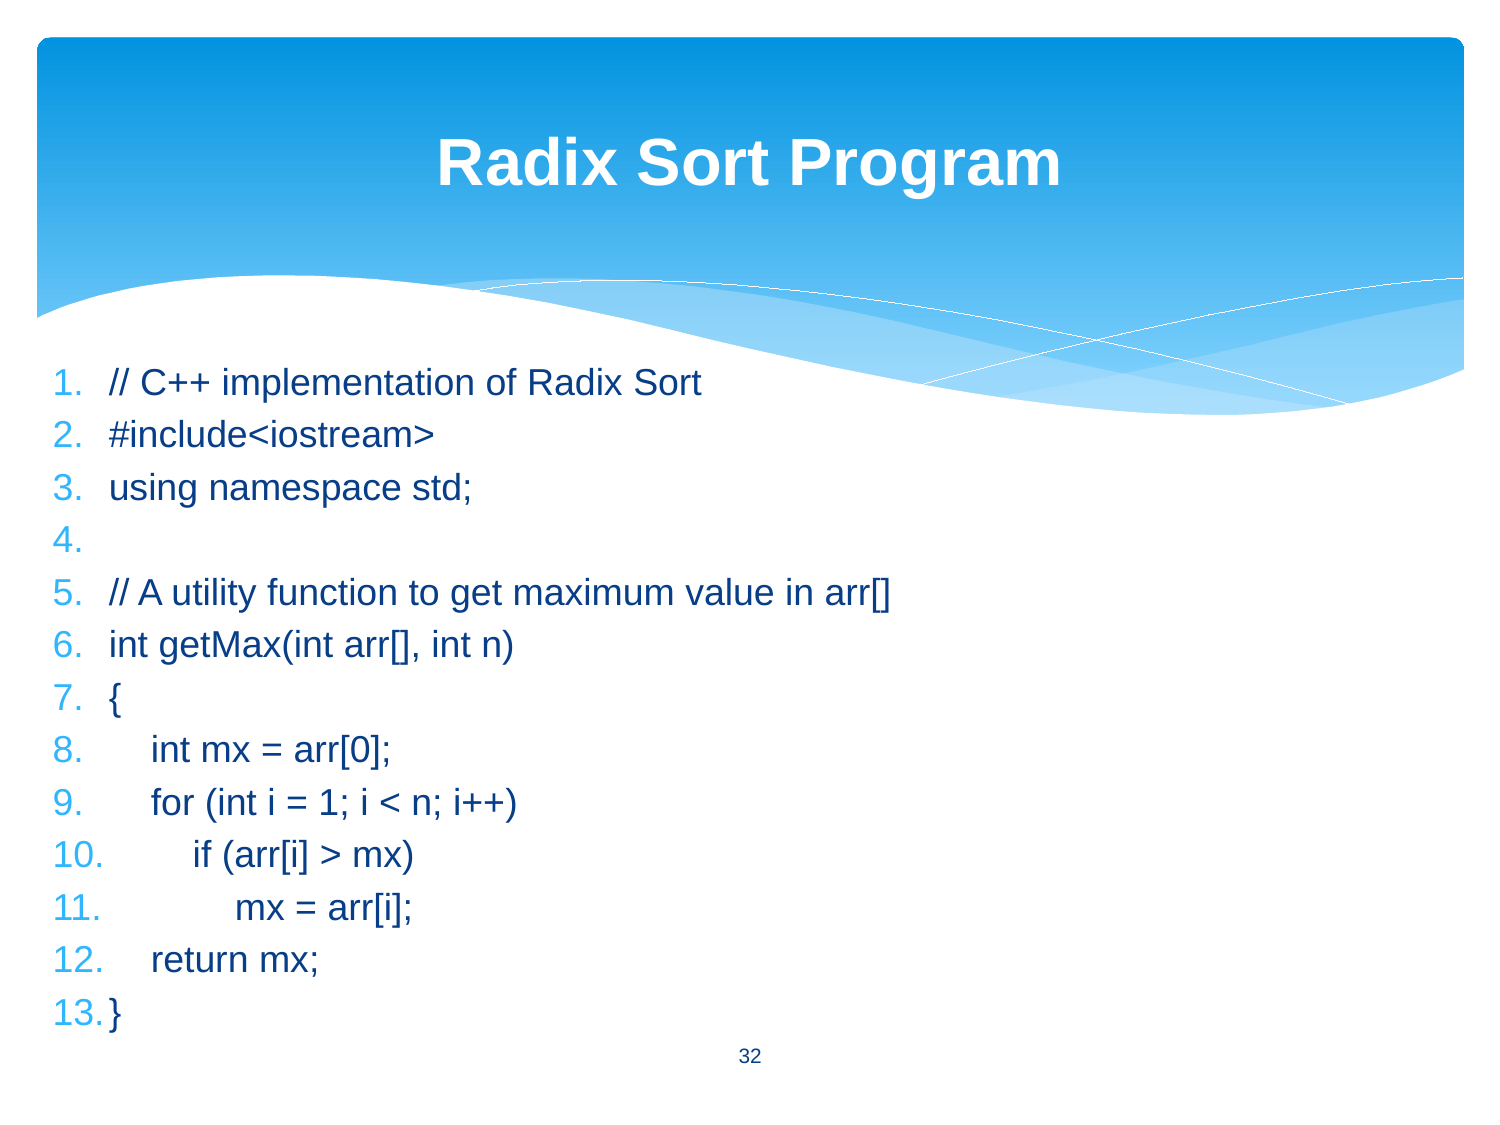

# Radix Sort Program
// C++ implementation of Radix Sort
#include<iostream>
using namespace std;

// A utility function to get maximum value in arr[]
int getMax(int arr[], int n)
{
    int mx = arr[0];
    for (int i = 1; i < n; i++)
        if (arr[i] > mx)
            mx = arr[i];
    return mx;
}
32